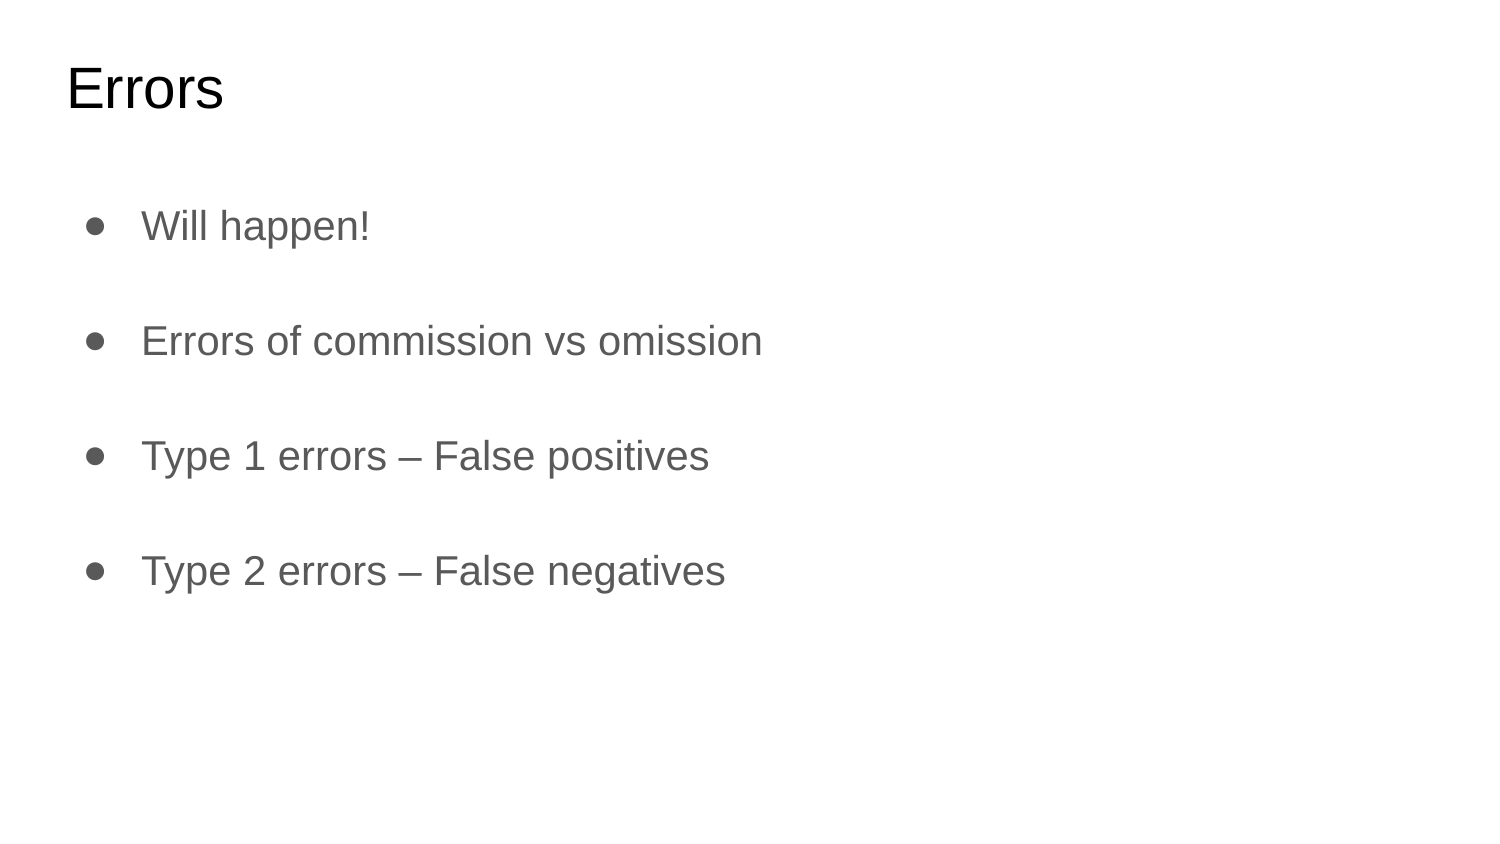

# Errors
Will happen!

Errors of commission vs omission

Type 1 errors – False positives
Type 2 errors – False negatives